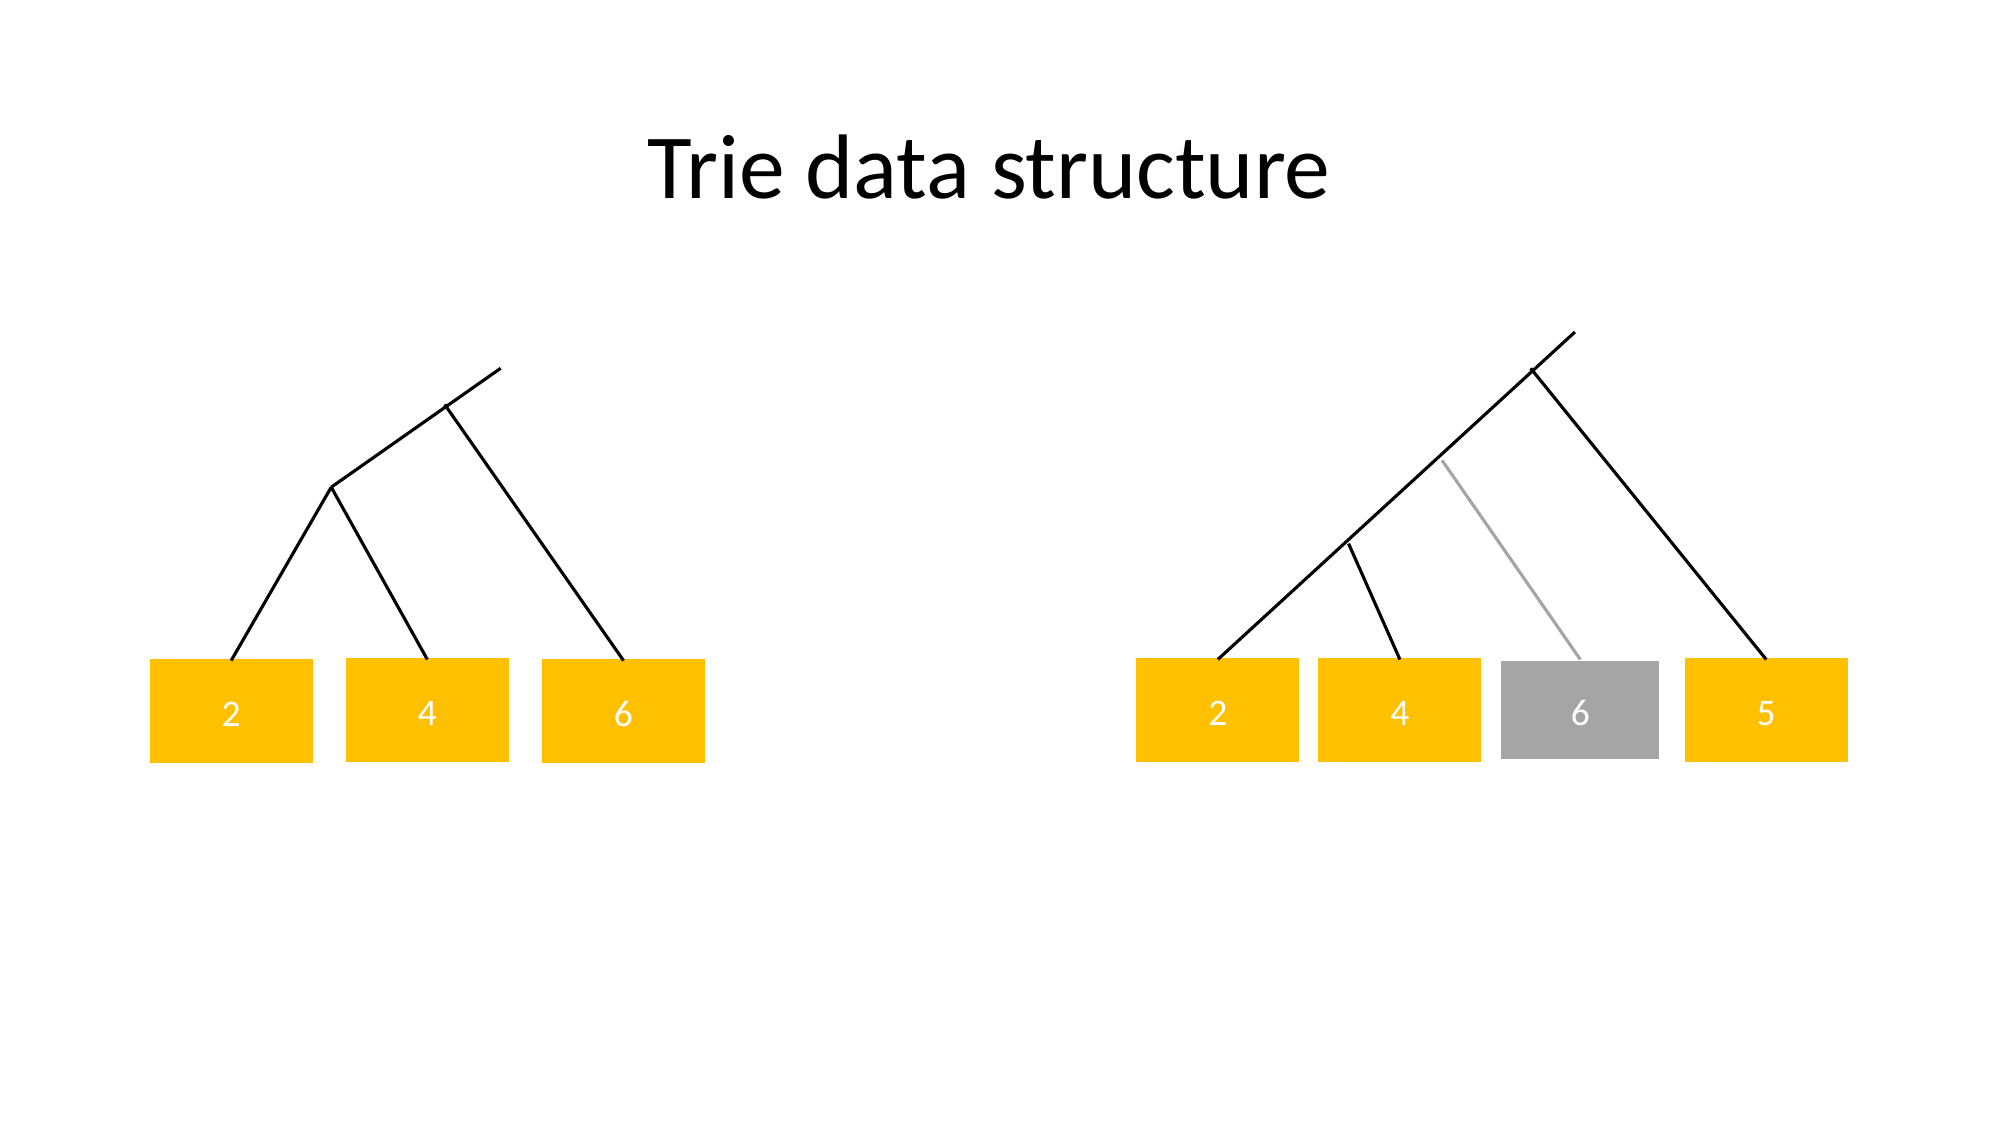

# Trie data structure

4
2
4
6
5
2
6